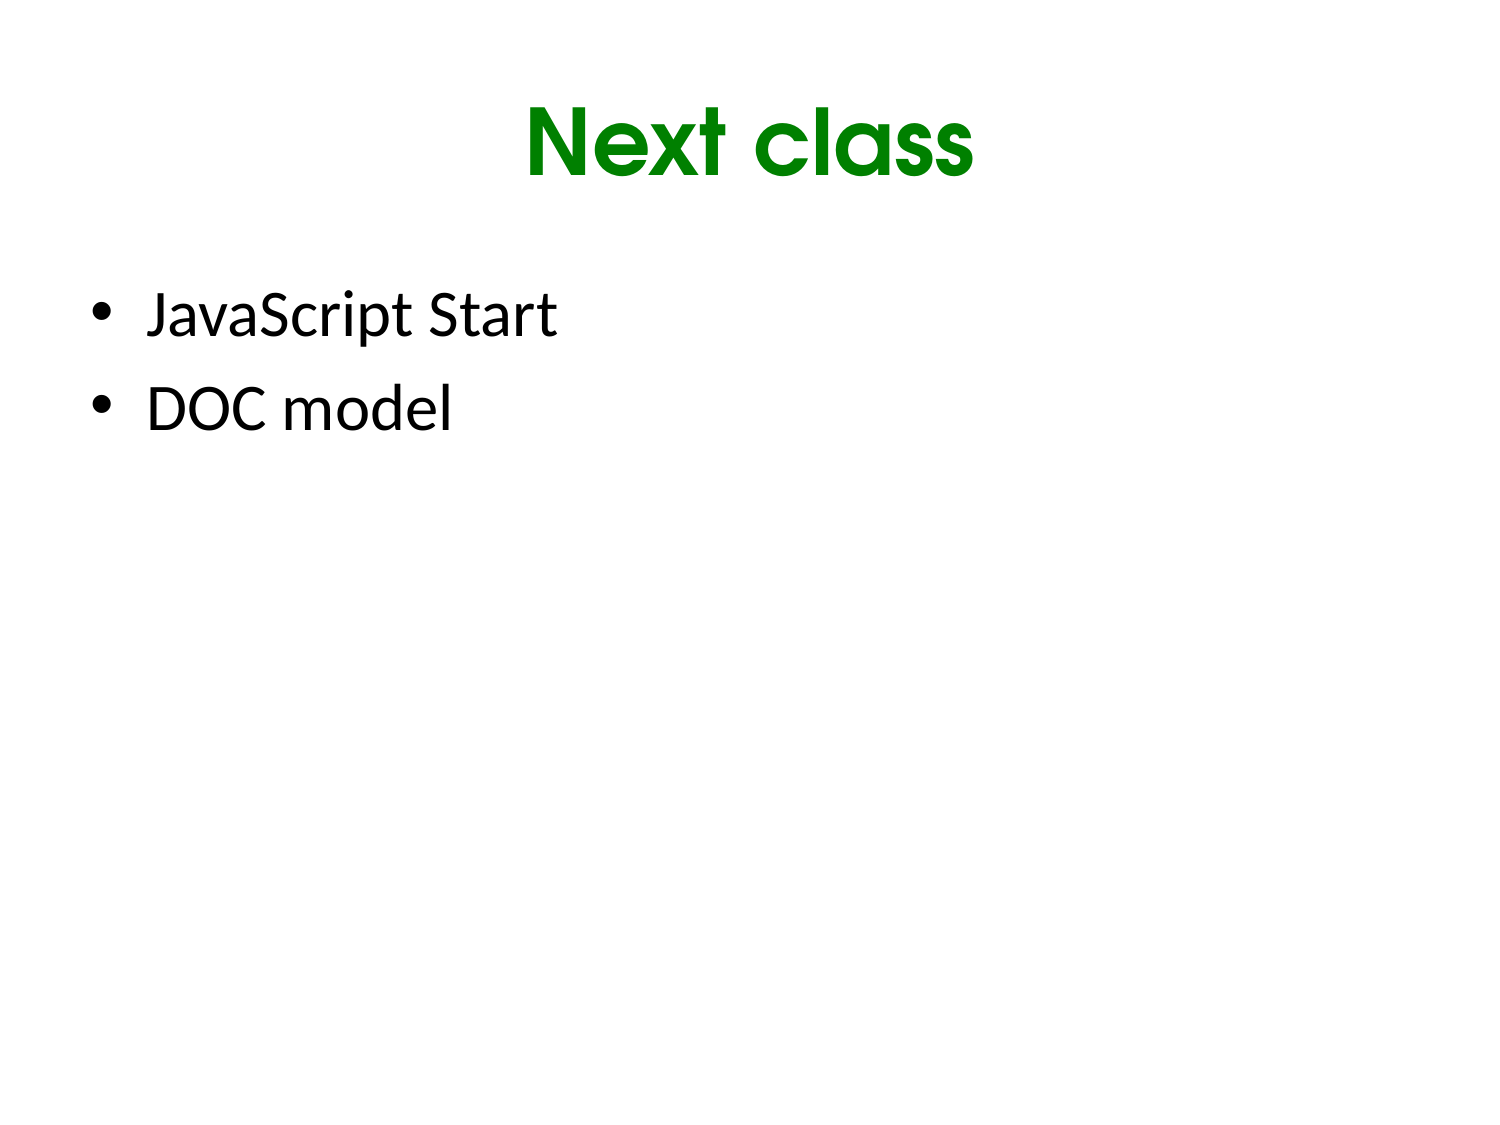

# Next class
JavaScript Start
DOC model